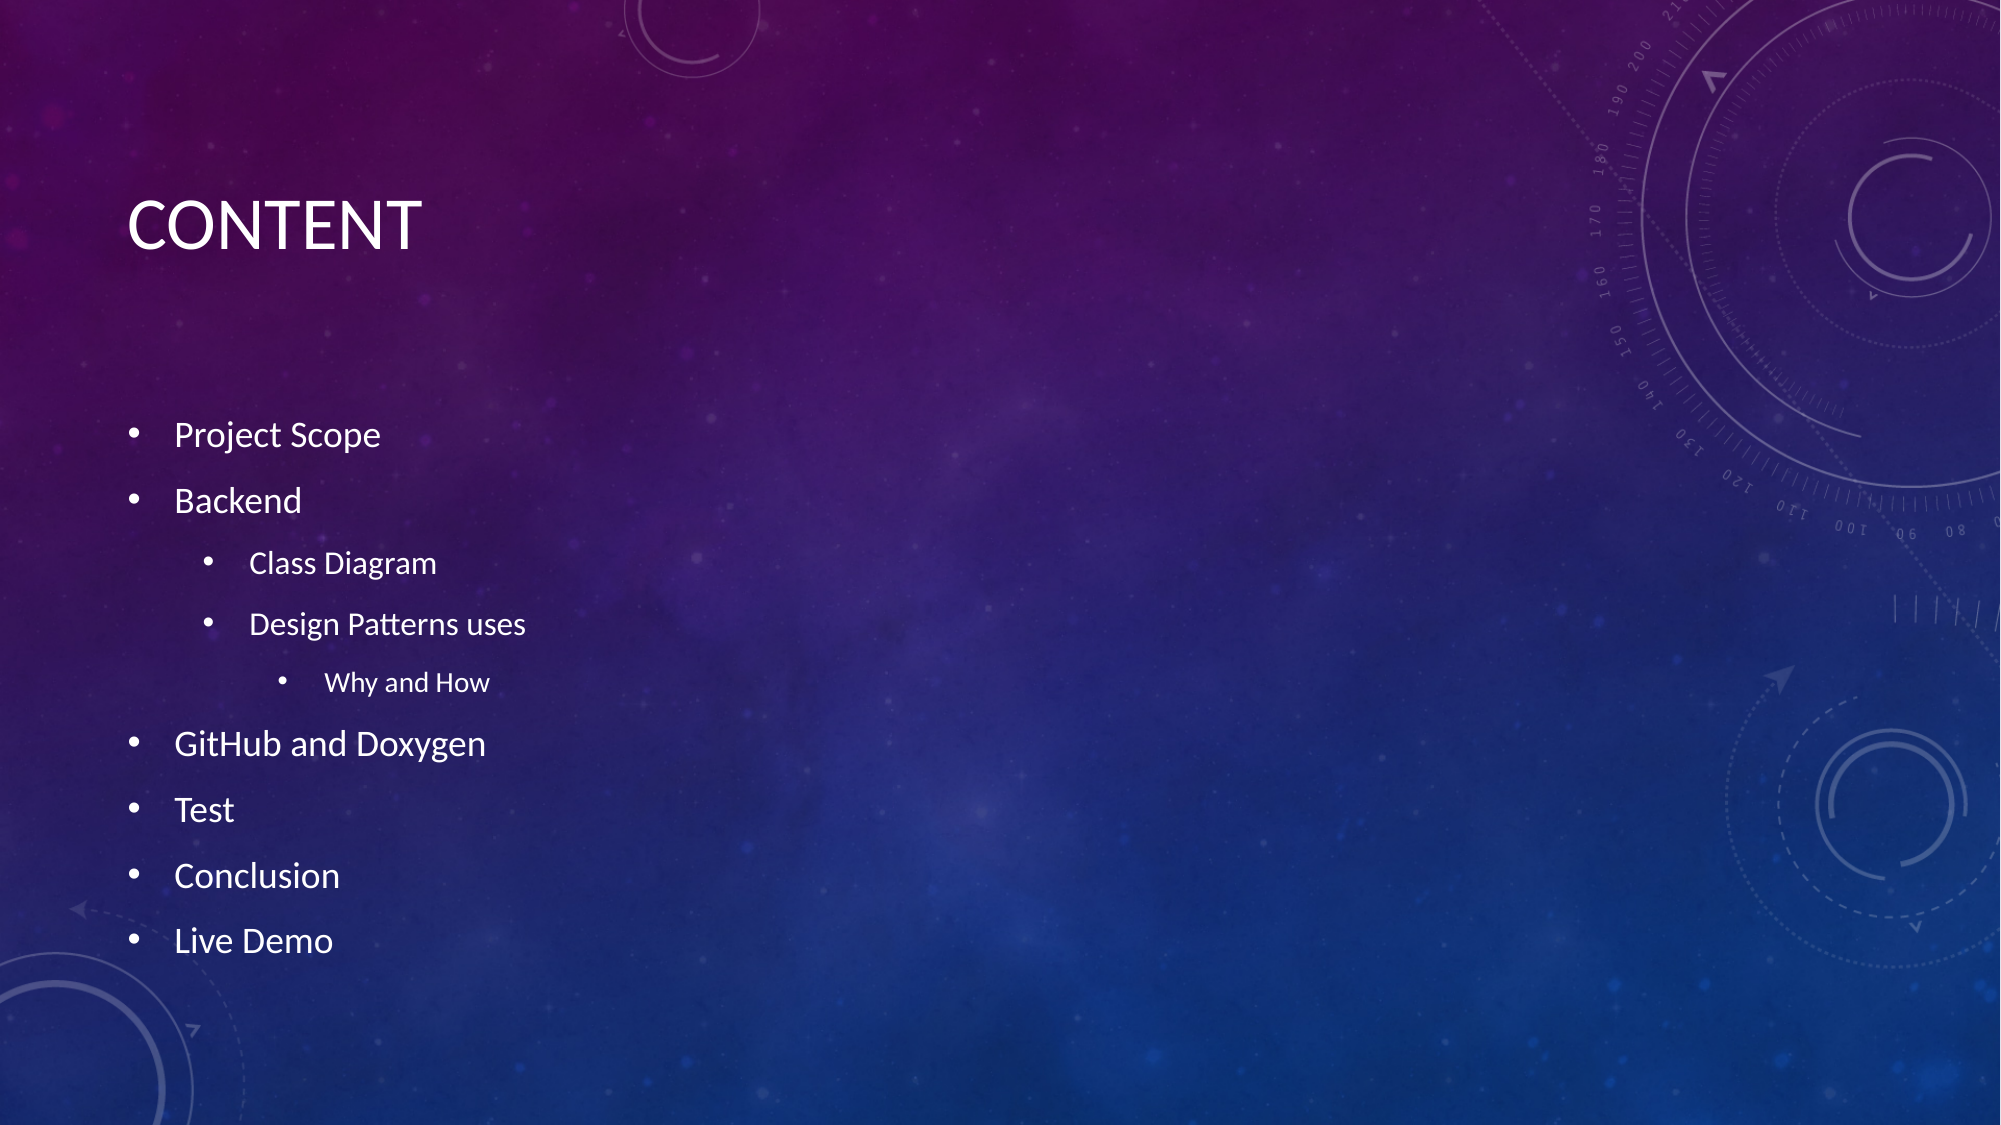

# Content
Project Scope
Backend
Class Diagram
Design Patterns uses
Why and How
GitHub and Doxygen
Test
Conclusion
Live Demo